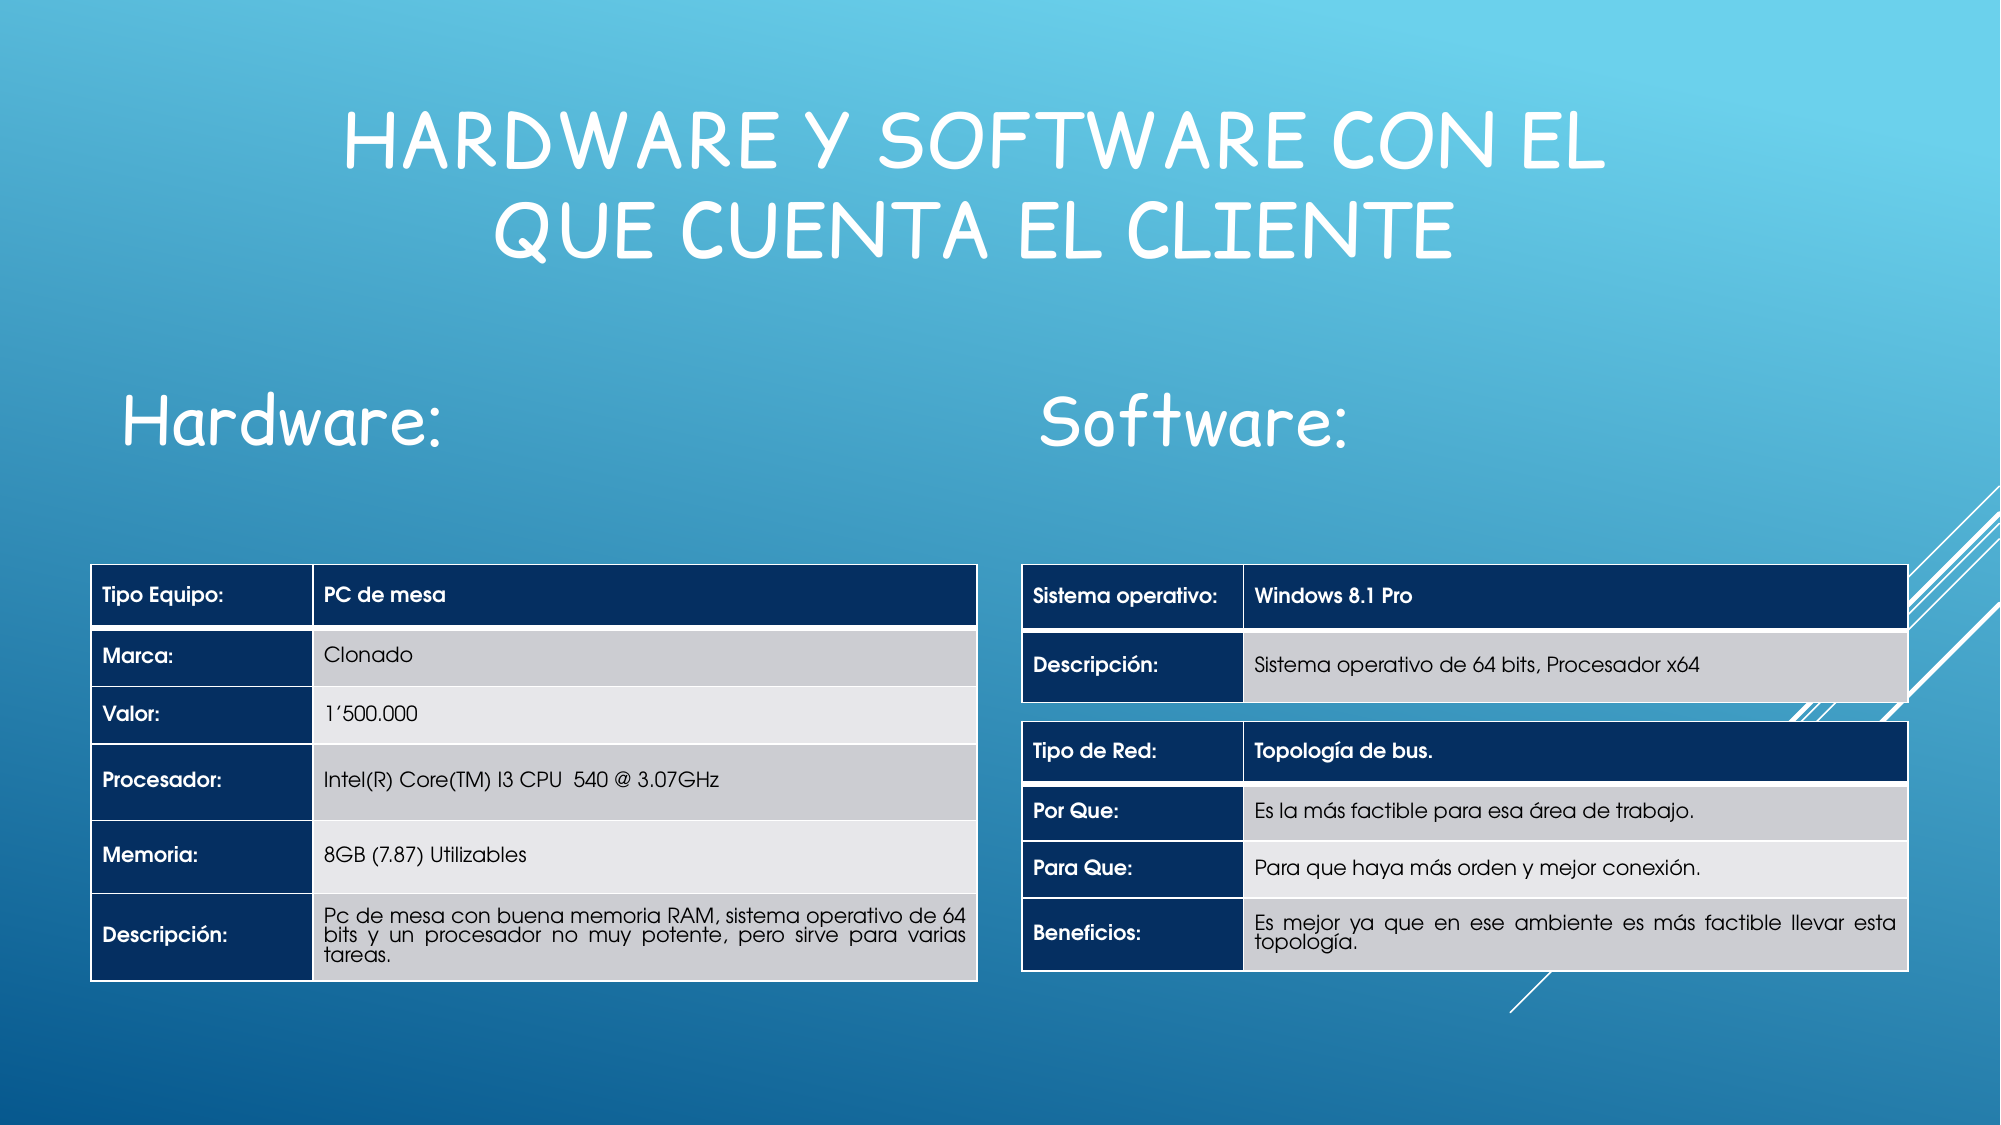

# Hardware y Software con el que cuenta el cliente
Hardware:
Software:
| Tipo Equipo: | PC de mesa |
| --- | --- |
| Marca: | Clonado |
| Valor: | 1’500.000 |
| Procesador: | Intel(R) Core(TM) I3 CPU 540 @ 3.07GHz |
| Memoria: | 8GB (7.87) Utilizables |
| Descripción: | Pc de mesa con buena memoria RAM, sistema operativo de 64 bits y un procesador no muy potente, pero sirve para varias tareas. |
| Sistema operativo: | Windows 8.1 Pro |
| --- | --- |
| Descripción: | Sistema operativo de 64 bits, Procesador x64 |
| Tipo de Red: | Topología de bus. |
| --- | --- |
| Por Que: | Es la más factible para esa área de trabajo. |
| Para Que: | Para que haya más orden y mejor conexión. |
| Beneficios: | Es mejor ya que en ese ambiente es más factible llevar esta topología. |